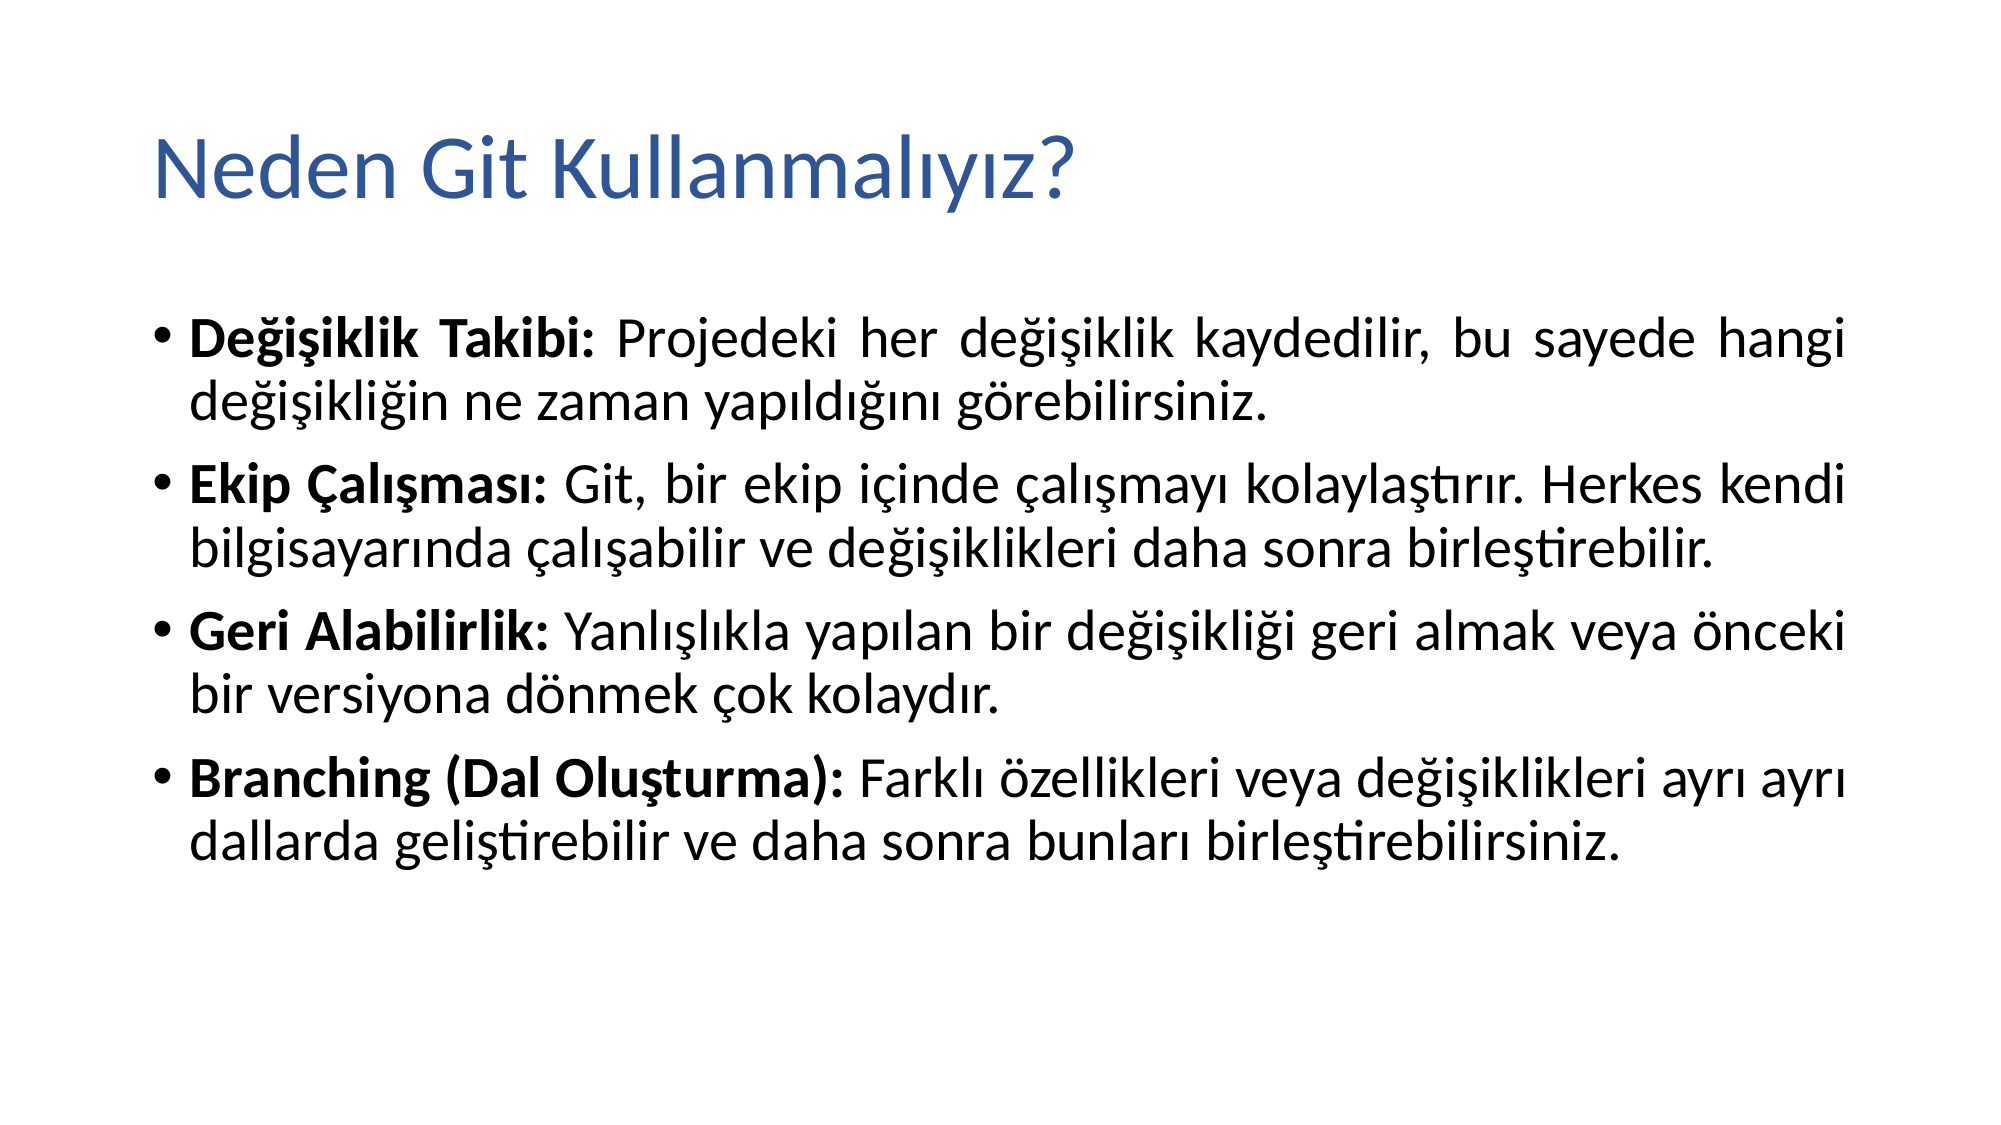

# Neden Git Kullanmalıyız?
Değişiklik Takibi: Projedeki her değişiklik kaydedilir, bu sayede hangi değişikliğin ne zaman yapıldığını görebilirsiniz.
Ekip Çalışması: Git, bir ekip içinde çalışmayı kolaylaştırır. Herkes kendi bilgisayarında çalışabilir ve değişiklikleri daha sonra birleştirebilir.
Geri Alabilirlik: Yanlışlıkla yapılan bir değişikliği geri almak veya önceki bir versiyona dönmek çok kolaydır.
Branching (Dal Oluşturma): Farklı özellikleri veya değişiklikleri ayrı ayrı dallarda geliştirebilir ve daha sonra bunları birleştirebilirsiniz.